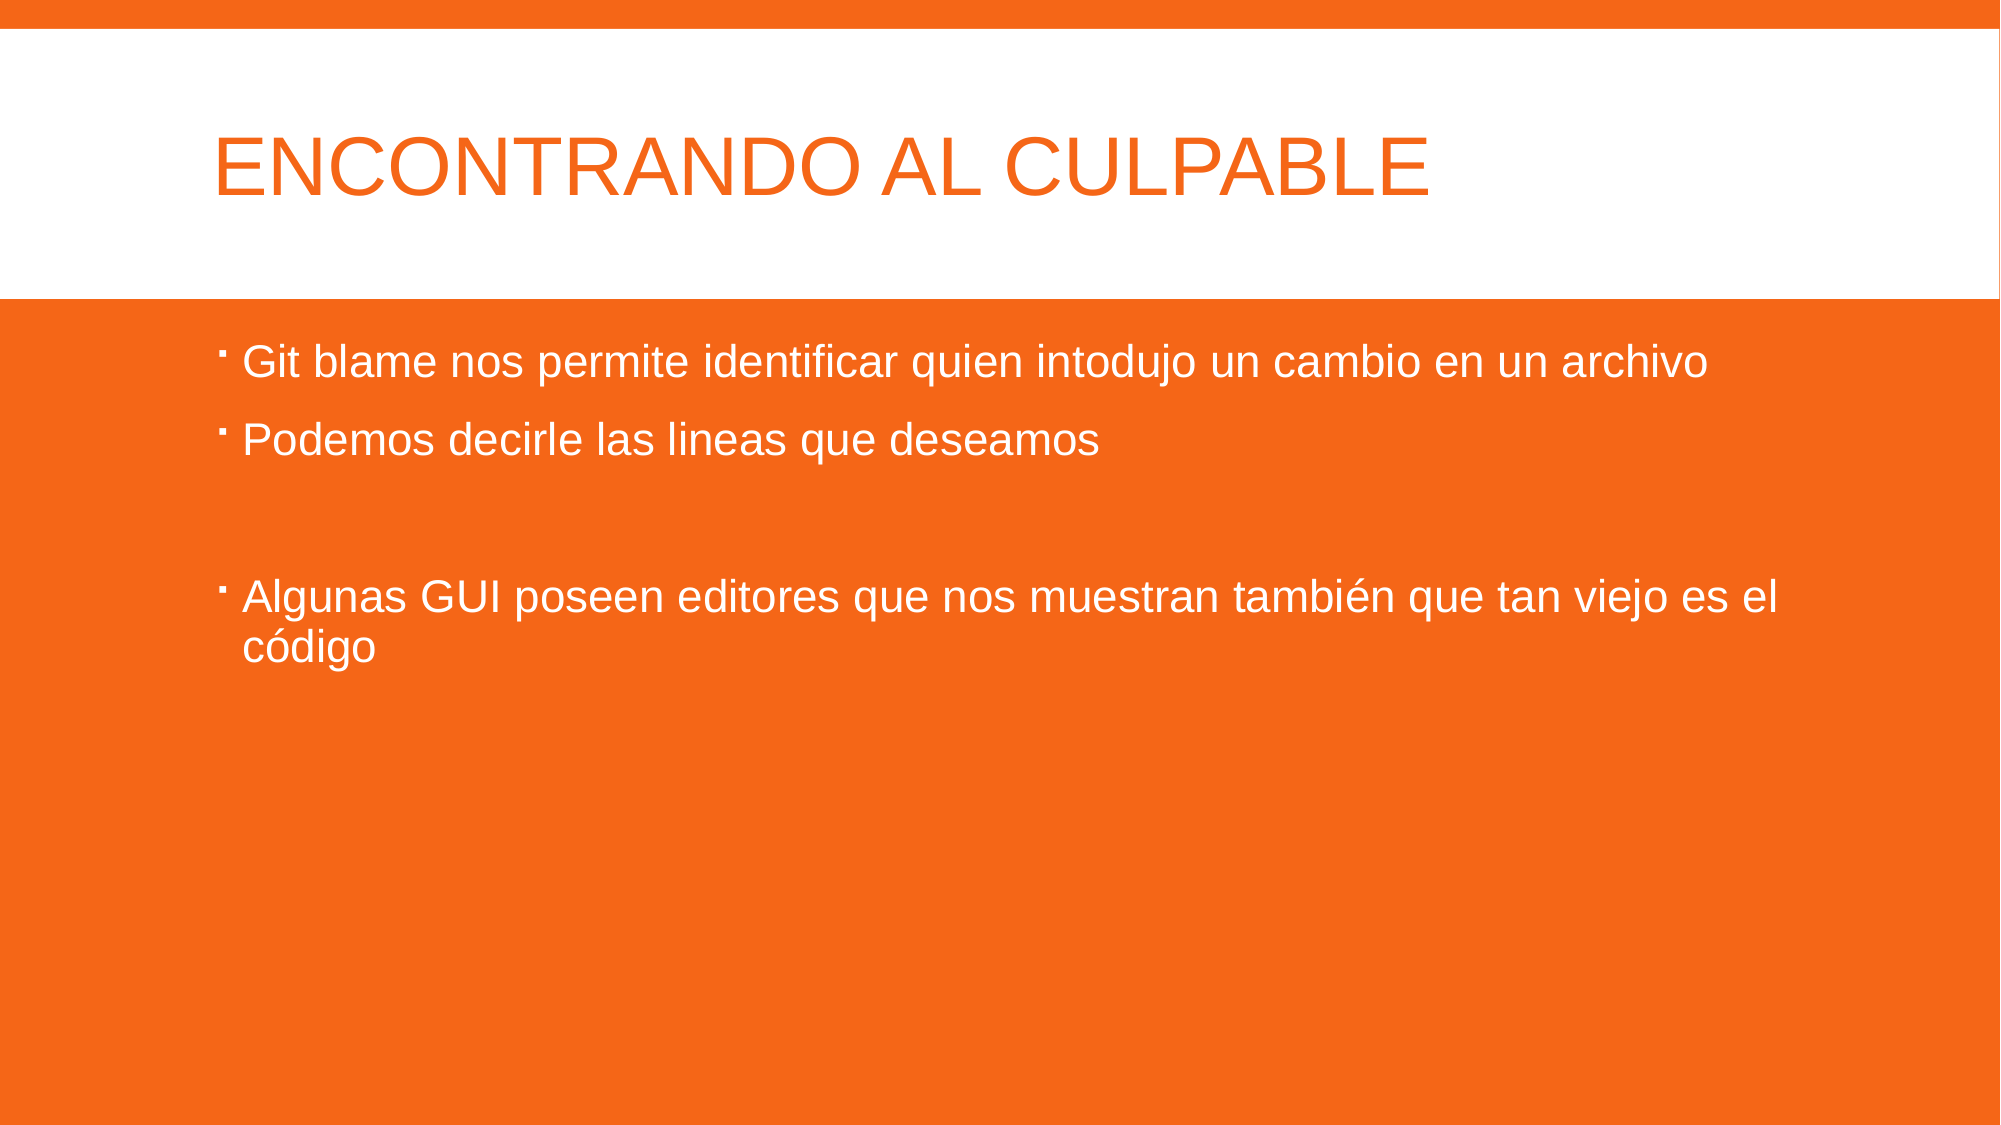

# Encontrando al culpable
Git blame nos permite identificar quien intodujo un cambio en un archivo
Podemos decirle las lineas que deseamos

Algunas GUI poseen editores que nos muestran también que tan viejo es el código